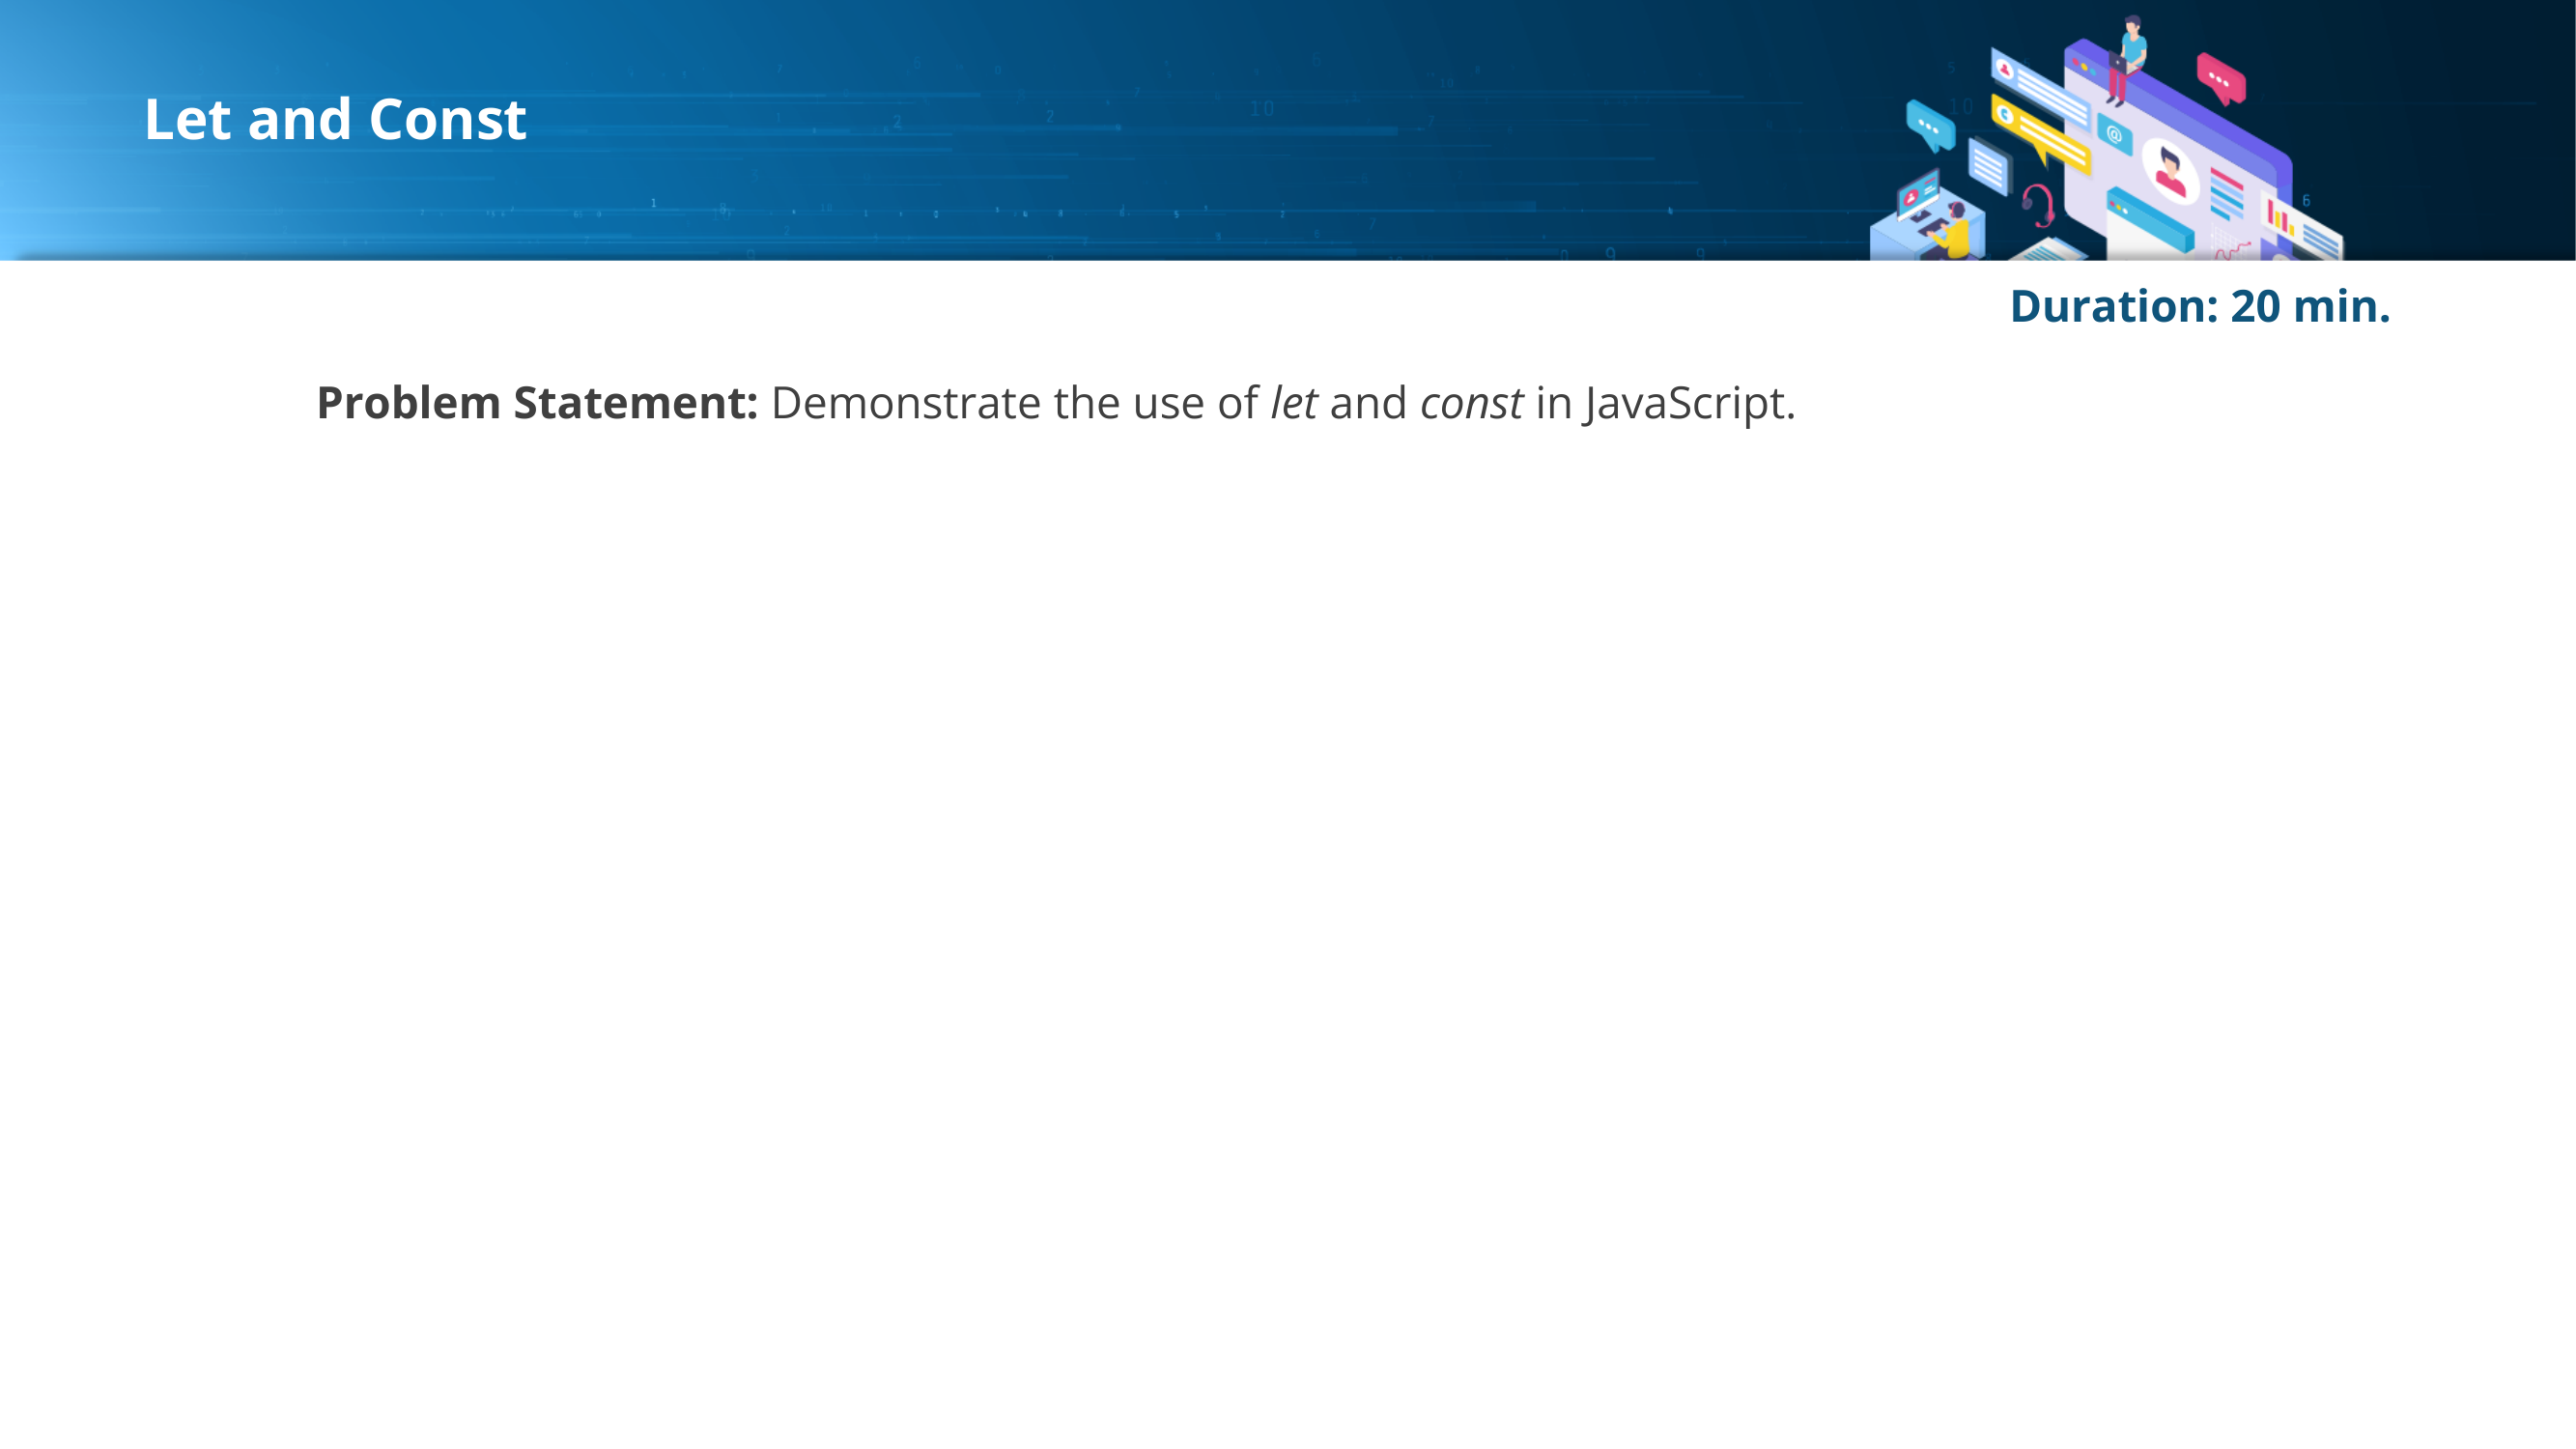

# Let and Const
Duration: 20 min.
Problem Statement: Demonstrate the use of let and const in JavaScript.